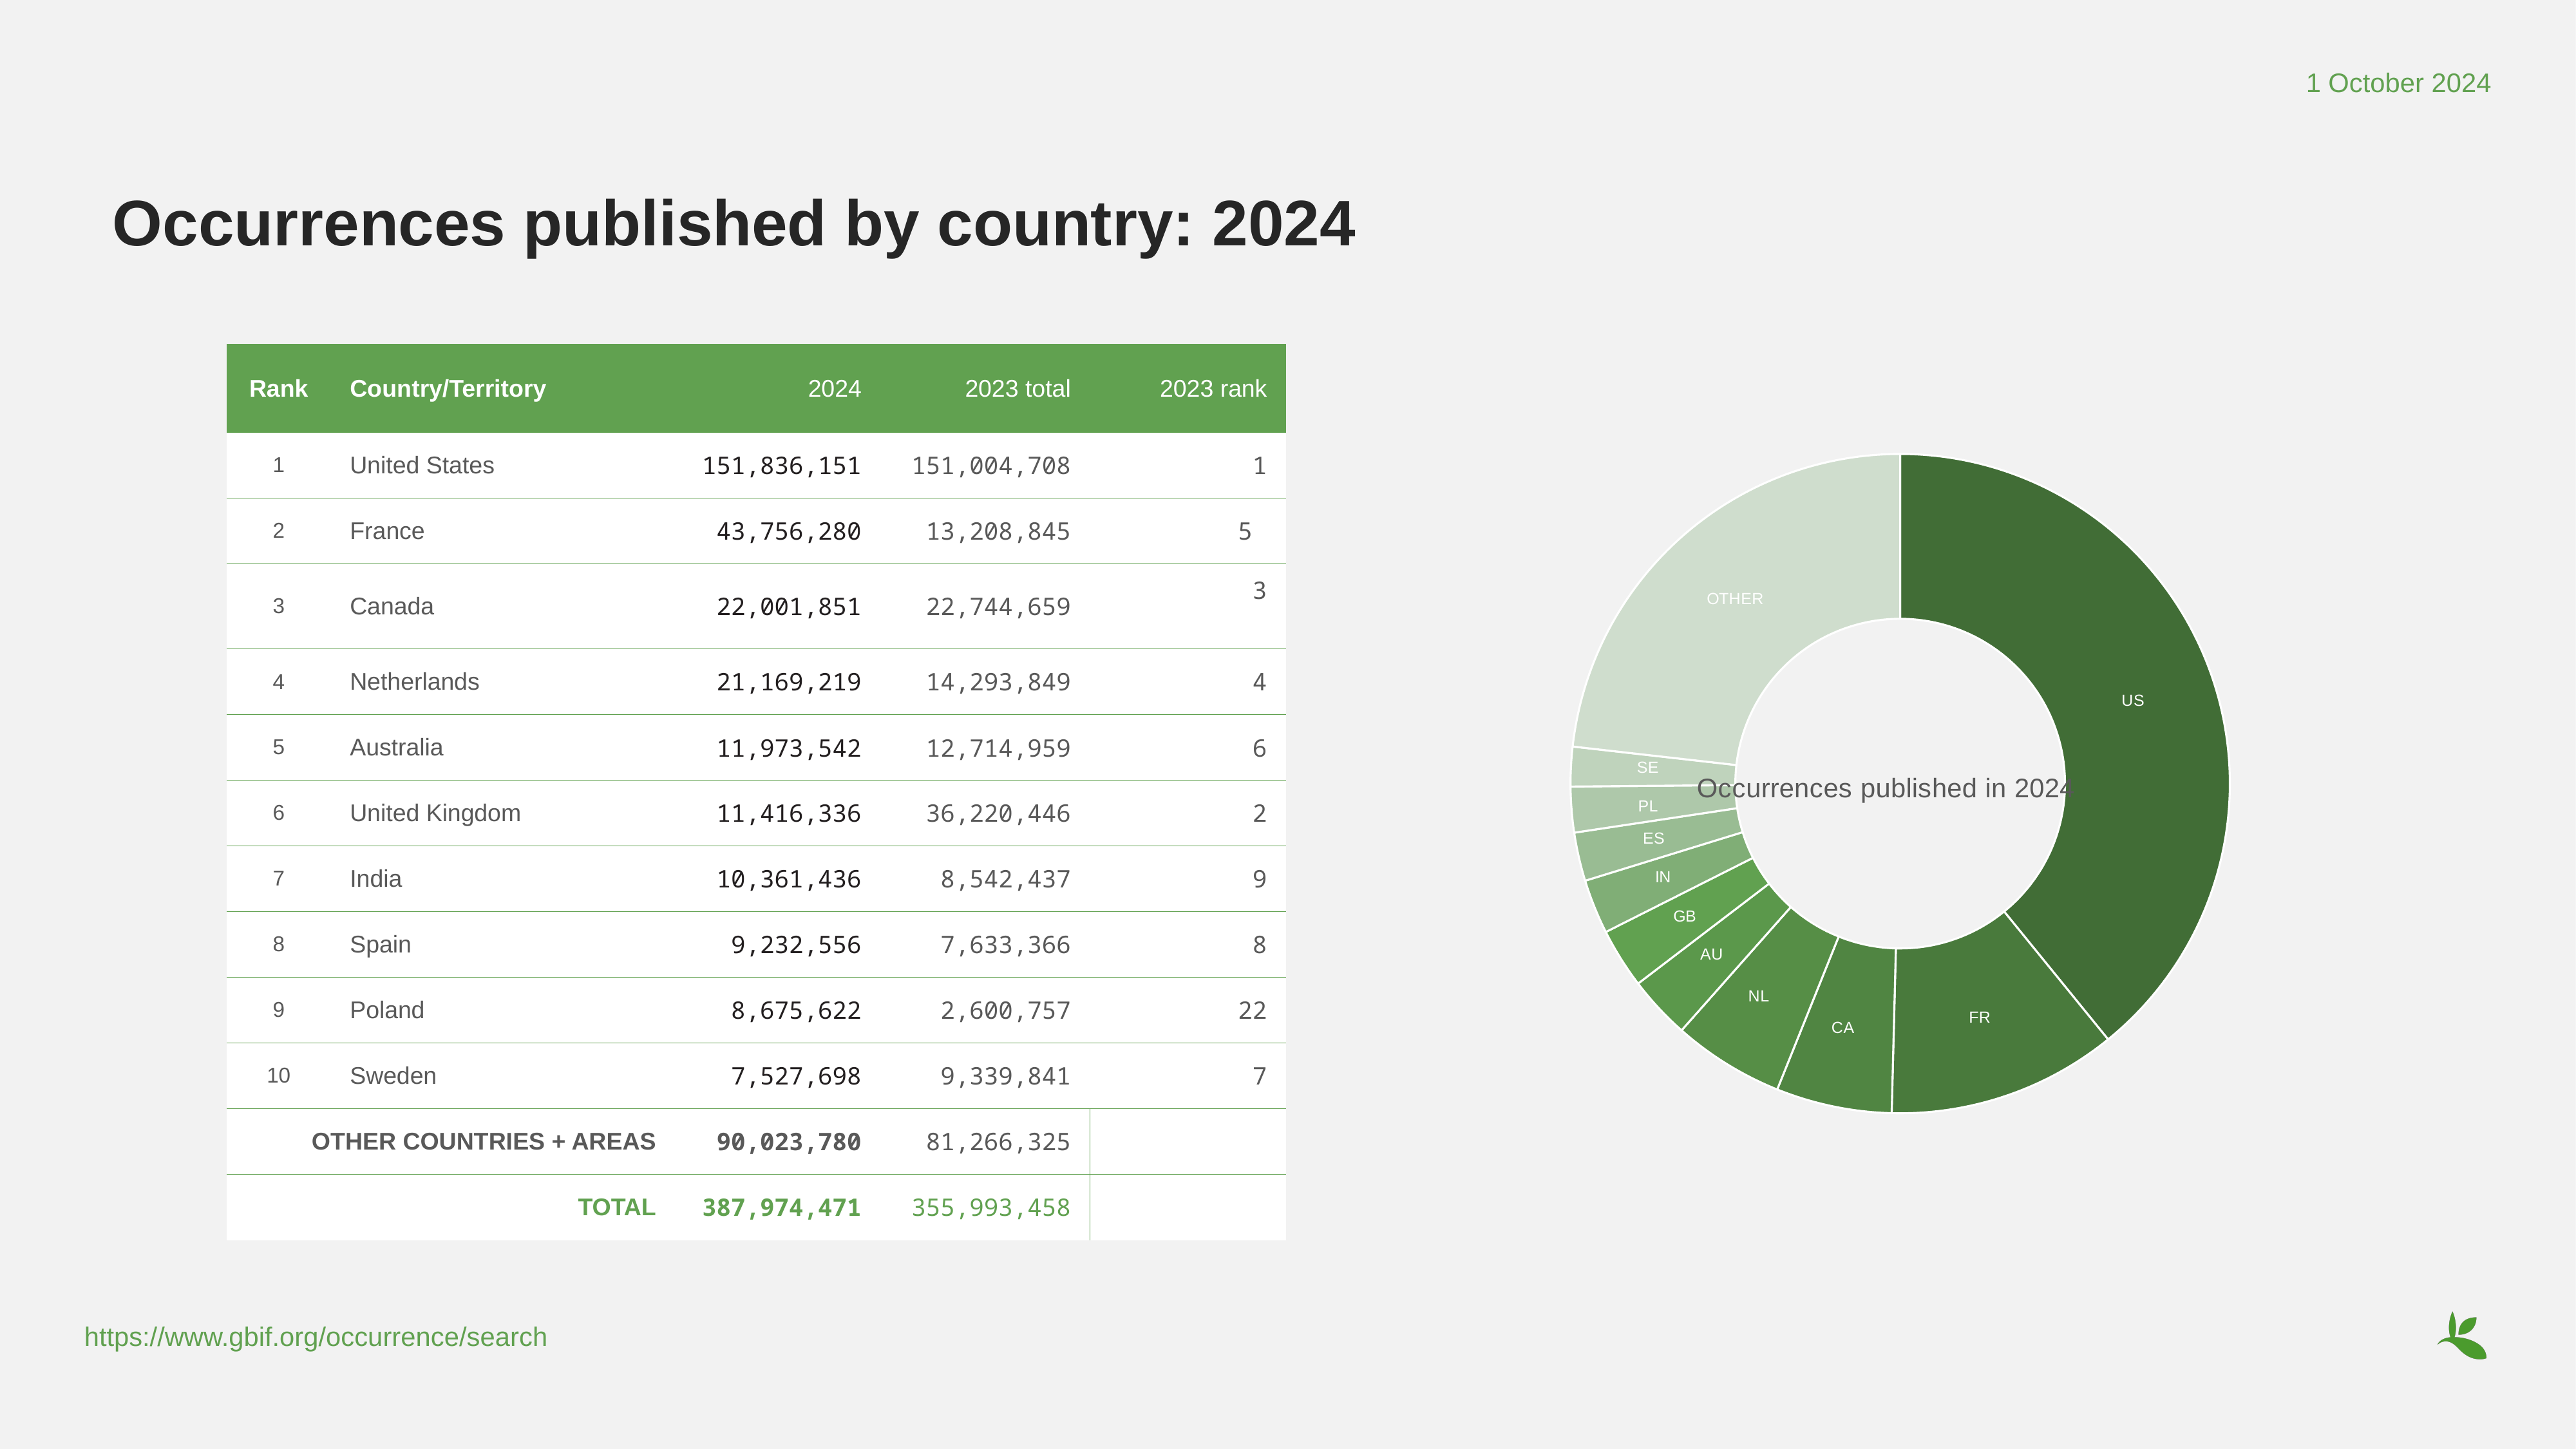

1 October 2024
# Occurrences published by country: 2024

### Chart: Occurrences published in 2024

| Category |  |
|---|---|
| US | 151836151.0 |
| FR | 43756280.0 |
| CA | 22001851.0 |
| NL | 21169219.0 |
| AU | 11973542.0 |
| GB | 11416336.0 |
| IN | 10361436.0 |
| ES | 9232556.0 |
| PL | 8675622.0 |
| SE | 7527698.0 |
| OTHER | 90023780.0 |
| Rank | Country/Territory | 2024 | 2023 total | 2023 rank |
| --- | --- | --- | --- | --- |
| 1 | United States | 151,836,151 | 151,004,708 | 1 |
| 2 | France | 43,756,280 | 13,208,845 | 5 |
| 3 | Canada | 22,001,851 | 22,744,659 | 3 |
| 4 | Netherlands | 21,169,219 | 14,293,849 | 4 |
| 5 | Australia | 11,973,542 | 12,714,959 | 6 |
| 6 | United Kingdom | 11,416,336 | 36,220,446 | 2 |
| 7 | India | 10,361,436 | 8,542,437 | 9 |
| 8 | Spain | 9,232,556 | 7,633,366 | 8 |
| 9 | Poland | 8,675,622 | 2,600,757 | 22 |
| 10 | Sweden | 7,527,698 | 9,339,841 | 7 |
| OTHER COUNTRIES + AREAS | OTHER COUNTRIES + AREAS | 90,023,780 | 81,266,325 |  |
| TOTAL |  | 387,974,471 | 355,993,458 |  |
https://www.gbif.org/occurrence/search